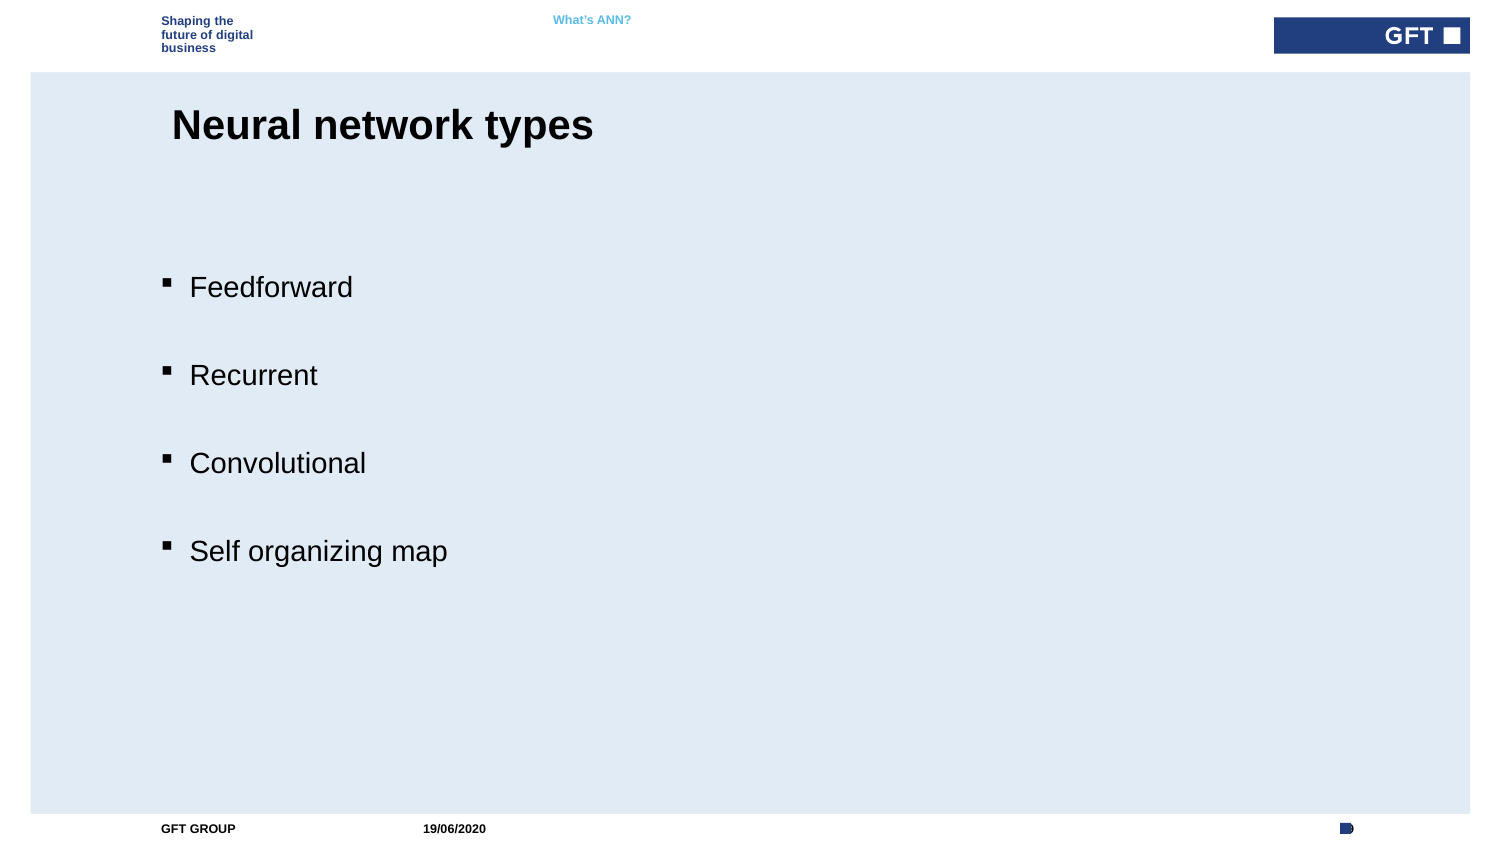

What’s ANN?

Artificial neural networks 101
# Neural network types
Feedforward

Recurrent

Convolutional

Self organizing map
19/06/2020